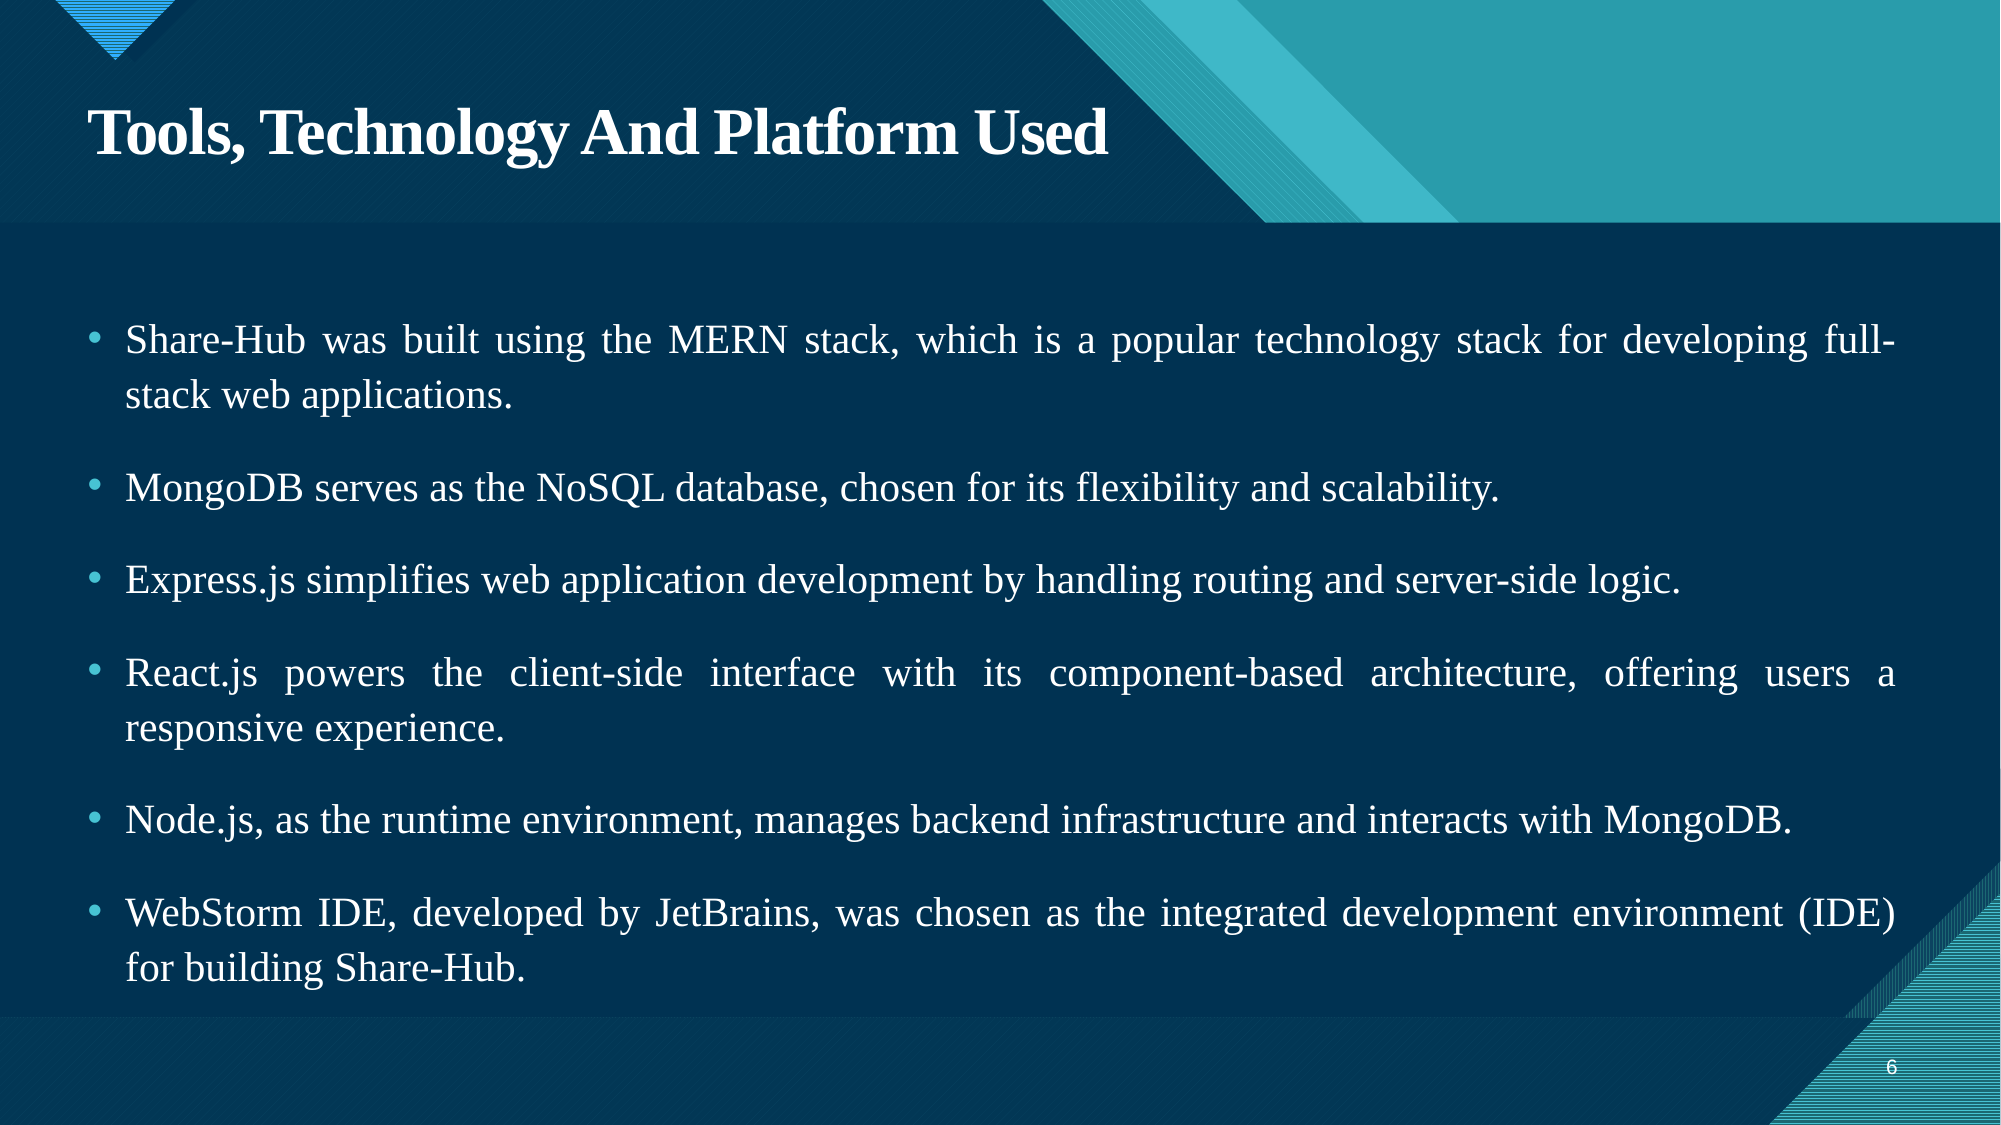

# Tools, Technology And Platform Used
Share-Hub was built using the MERN stack, which is a popular technology stack for developing full-stack web applications.
MongoDB serves as the NoSQL database, chosen for its flexibility and scalability.
Express.js simplifies web application development by handling routing and server-side logic.
React.js powers the client-side interface with its component-based architecture, offering users a responsive experience.
Node.js, as the runtime environment, manages backend infrastructure and interacts with MongoDB.
WebStorm IDE, developed by JetBrains, was chosen as the integrated development environment (IDE) for building Share-Hub.
6